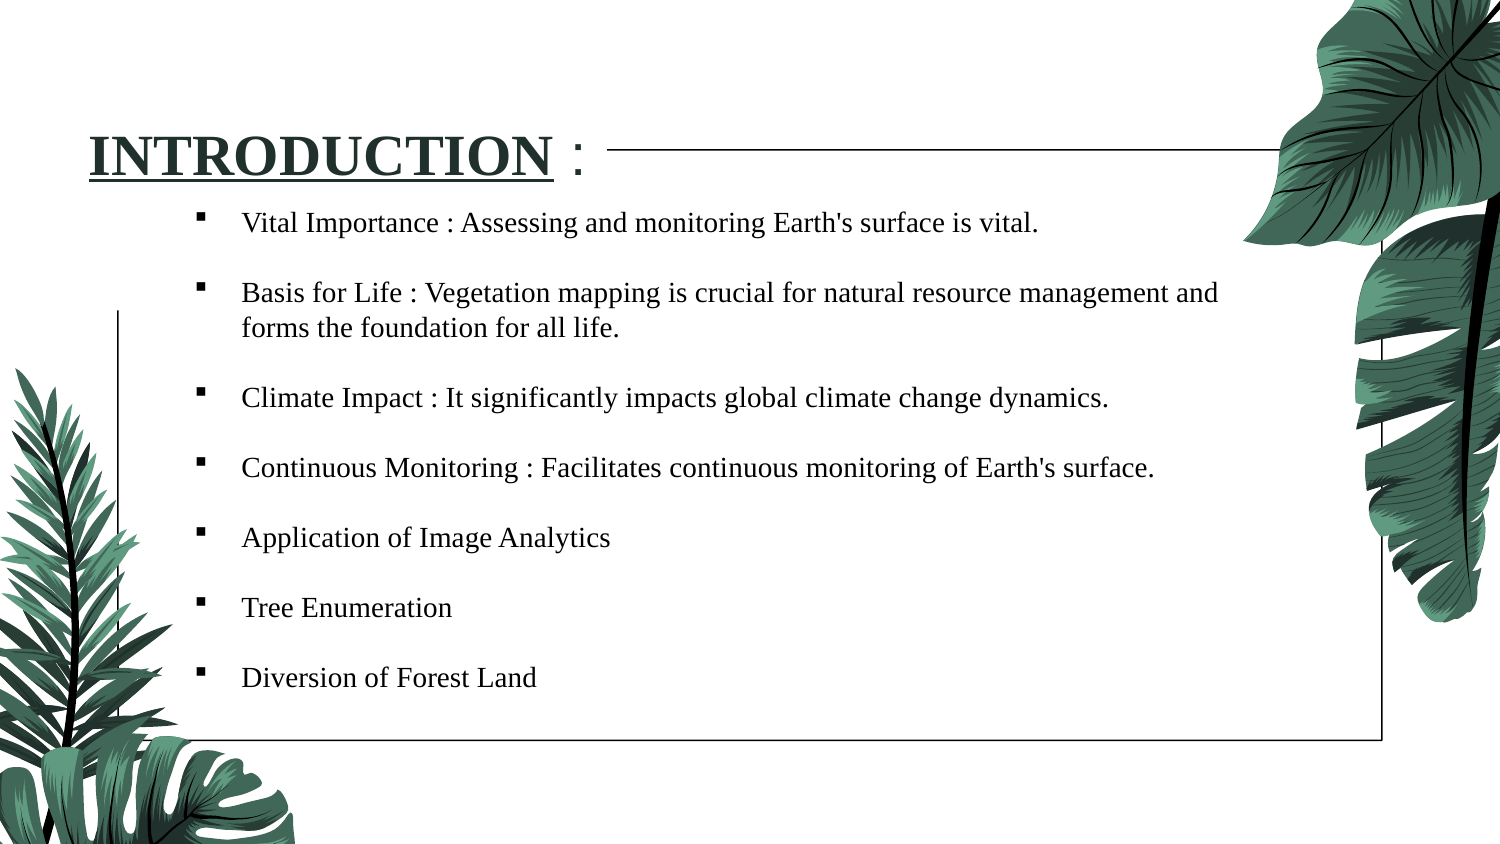

# INTRODUCTION :
Vital Importance : Assessing and monitoring Earth's surface is vital.

Basis for Life : Vegetation mapping is crucial for natural resource management and forms the foundation for all life.

Climate Impact : It significantly impacts global climate change dynamics.

Continuous Monitoring : Facilitates continuous monitoring of Earth's surface.

Application of Image Analytics

Tree Enumeration

Diversion of Forest Land